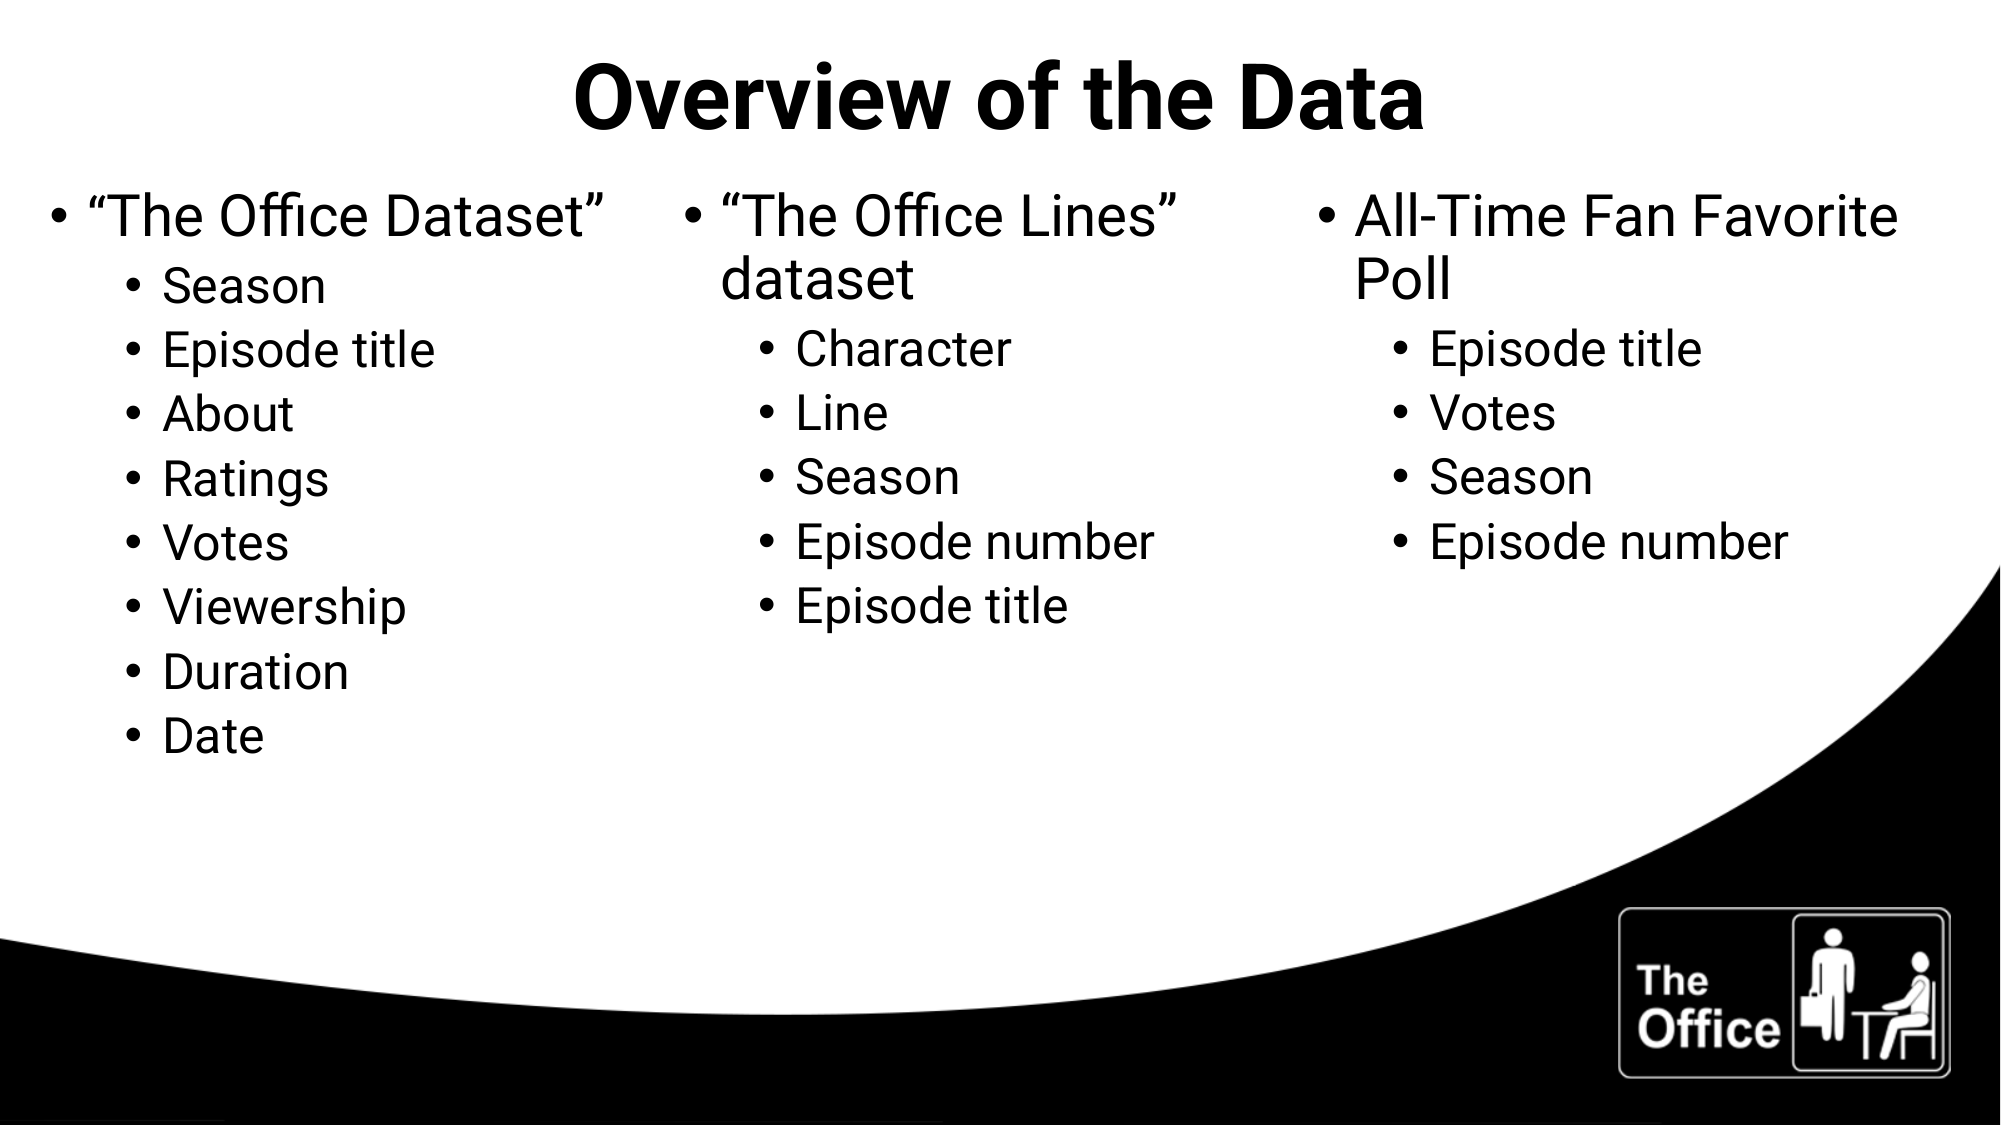

Overview of the Data
“The Office Dataset”
Season
Episode title
About
Ratings
Votes
Viewership
Duration
Date

“The Office Lines” dataset
Character
Line
Season
Episode number
Episode title

All-Time Fan Favorite Poll
Episode title
Votes
Season
Episode number